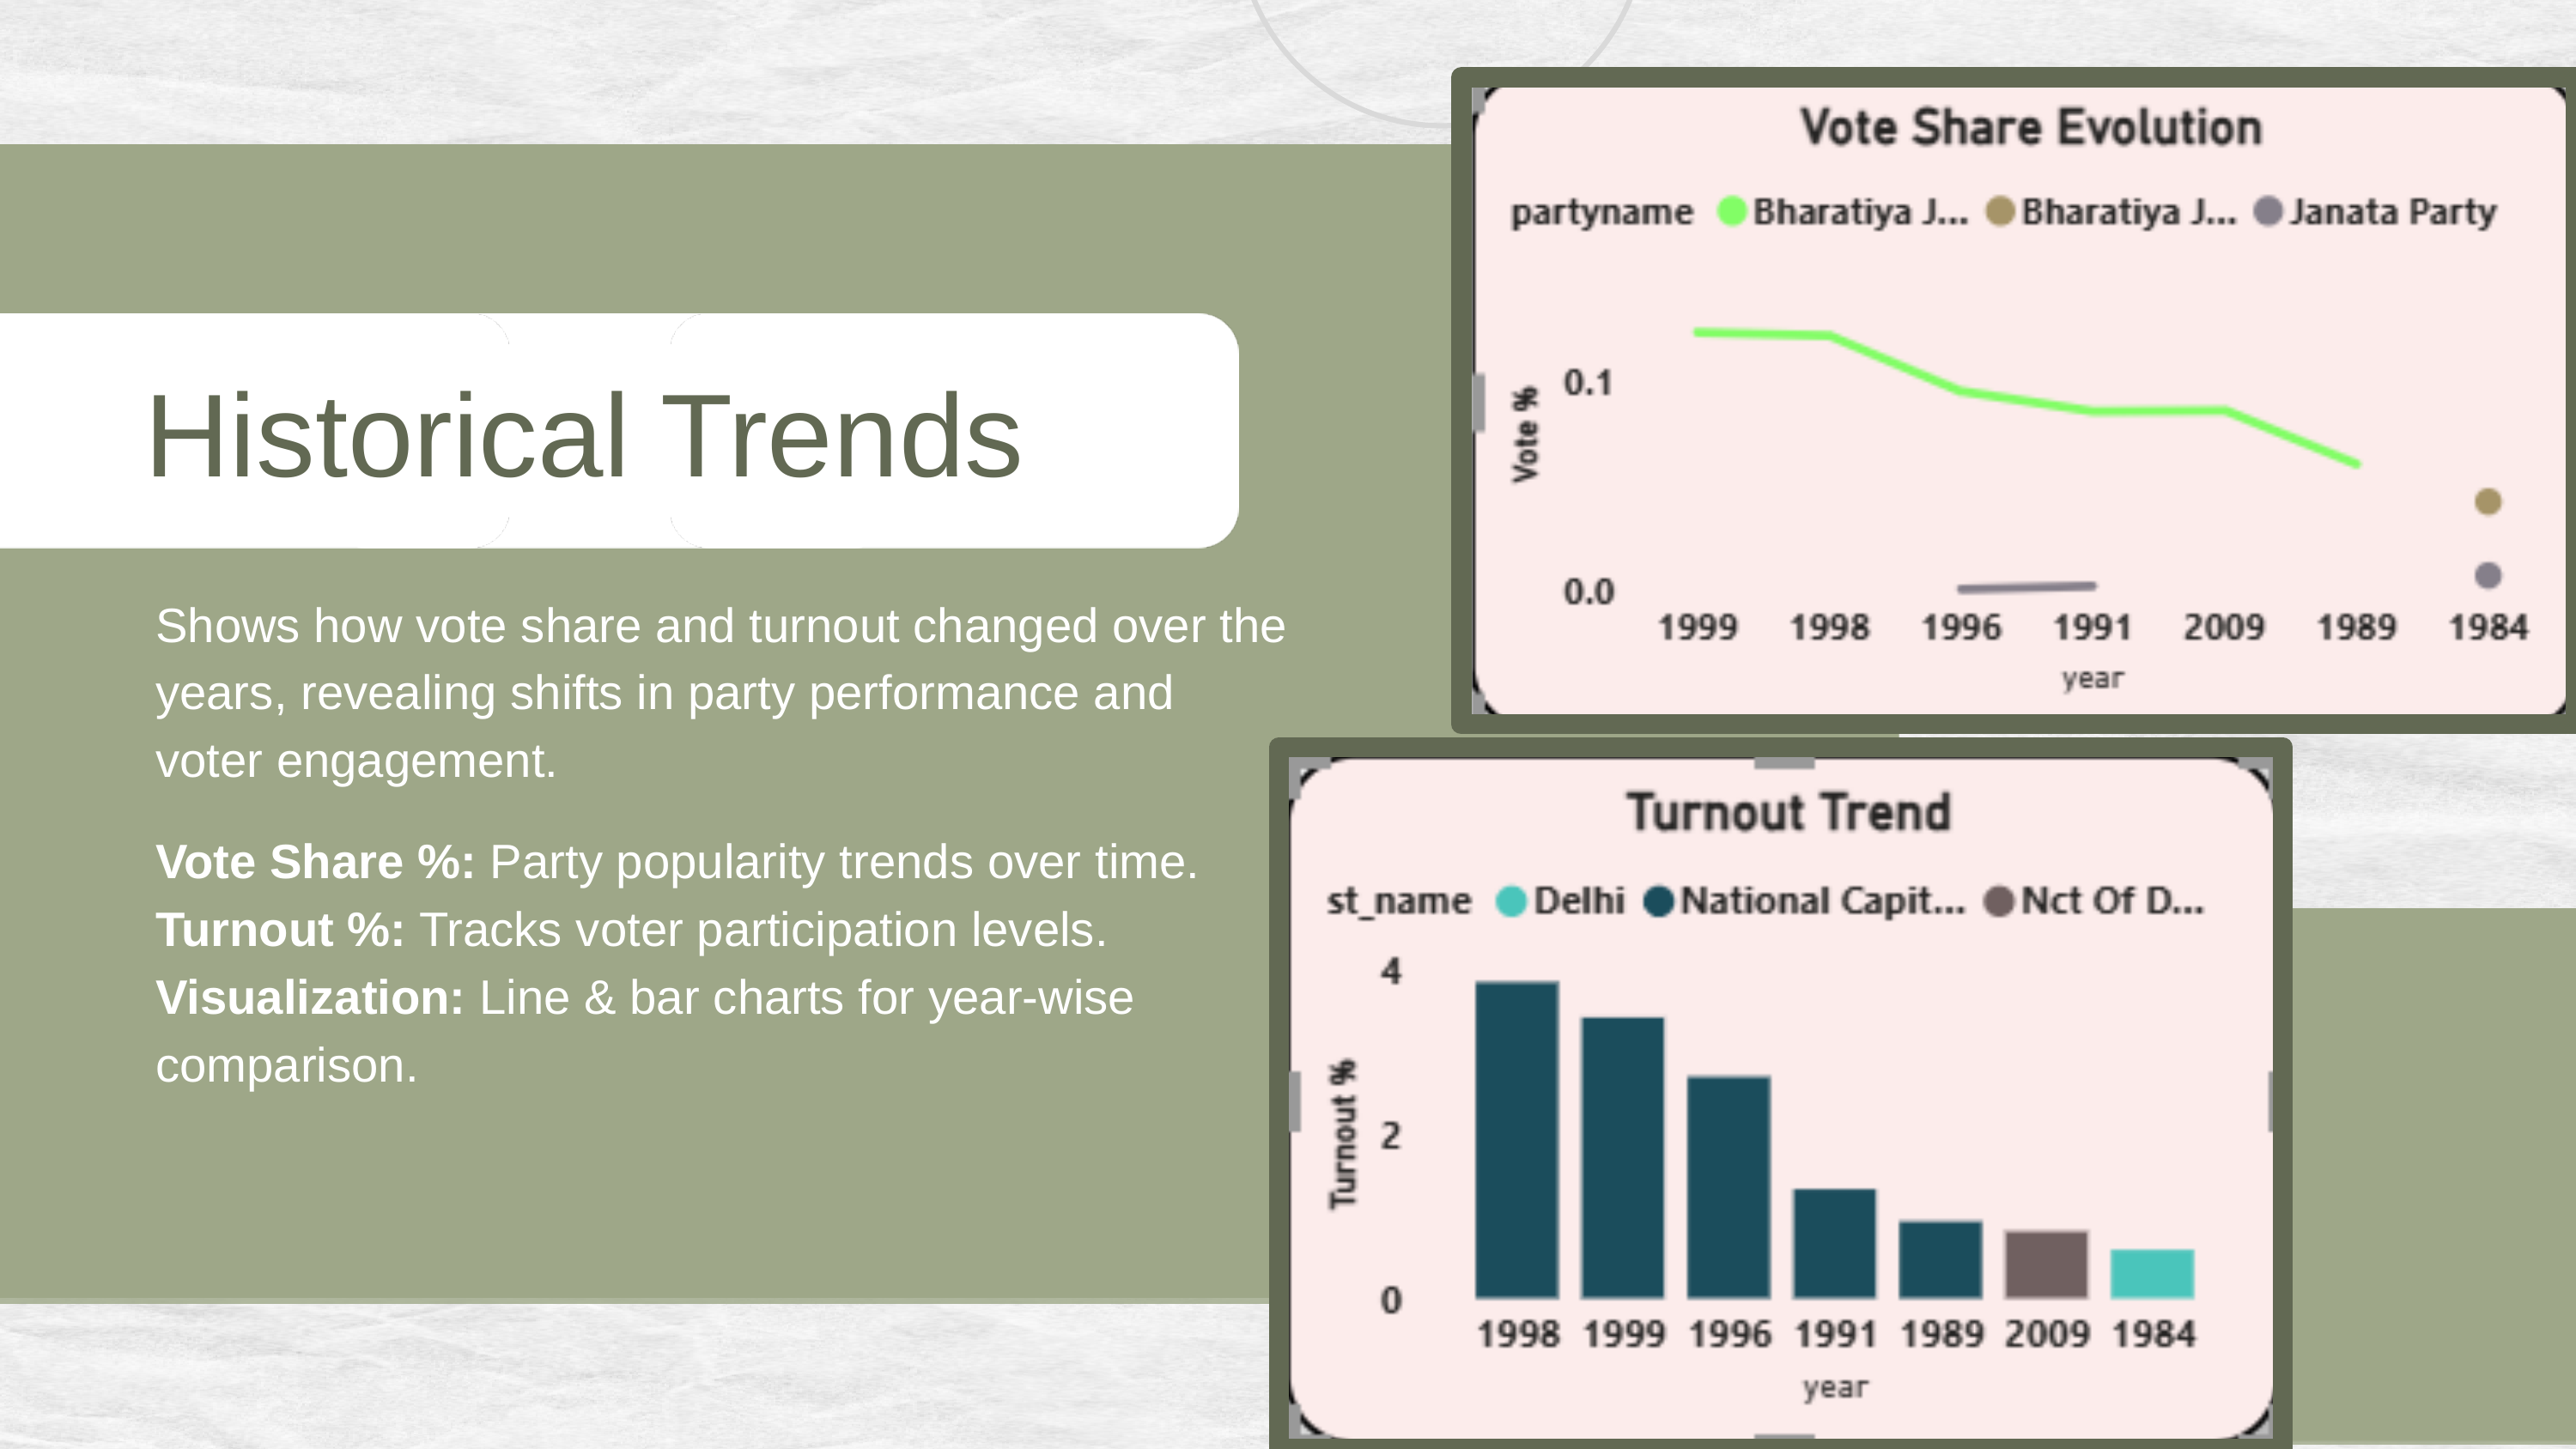

Historical Trends
Shows how vote share and turnout changed over the years, revealing shifts in party performance and voter engagement.

Vote Share %: Party popularity trends over time.
Turnout %: Tracks voter participation levels.
Visualization: Line & bar charts for year-wise comparison.